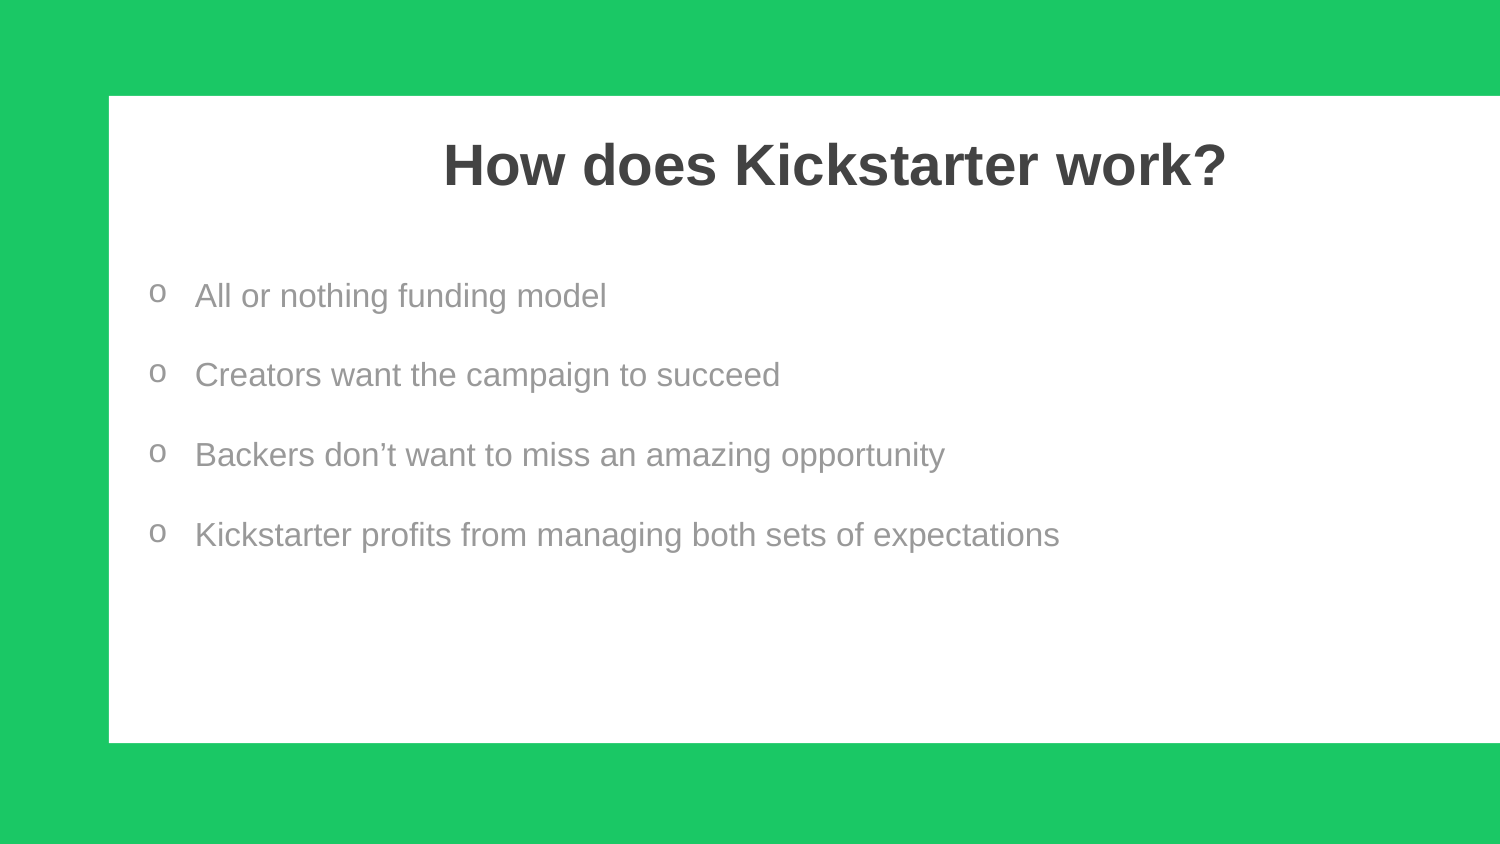

# How does Kickstarter work?
All or nothing funding model
Creators want the campaign to succeed
Backers don’t want to miss an amazing opportunity
Kickstarter profits from managing both sets of expectations